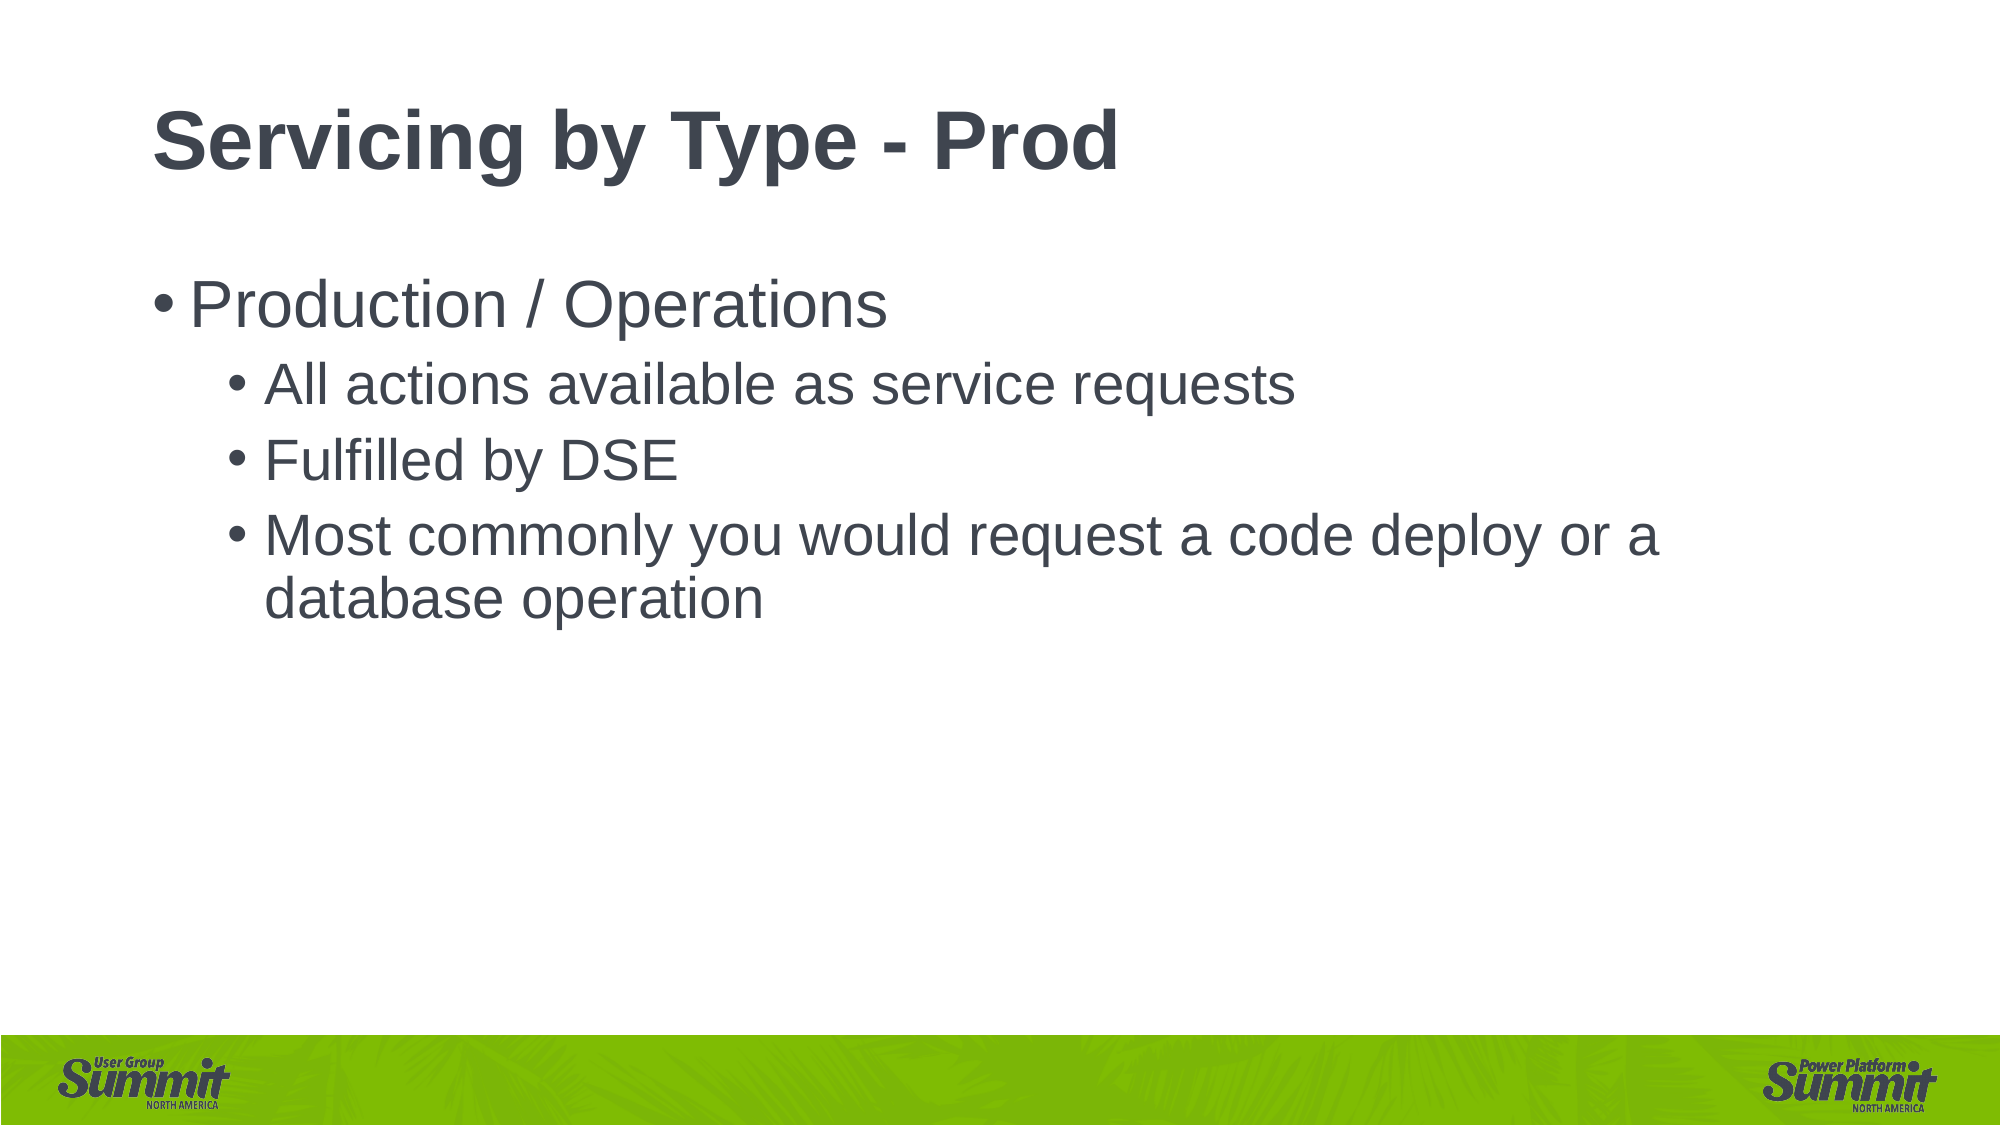

# Servicing by Type - Prod
Production / Operations
All actions available as service requests
Fulfilled by DSE
Most commonly you would request a code deploy or a database operation